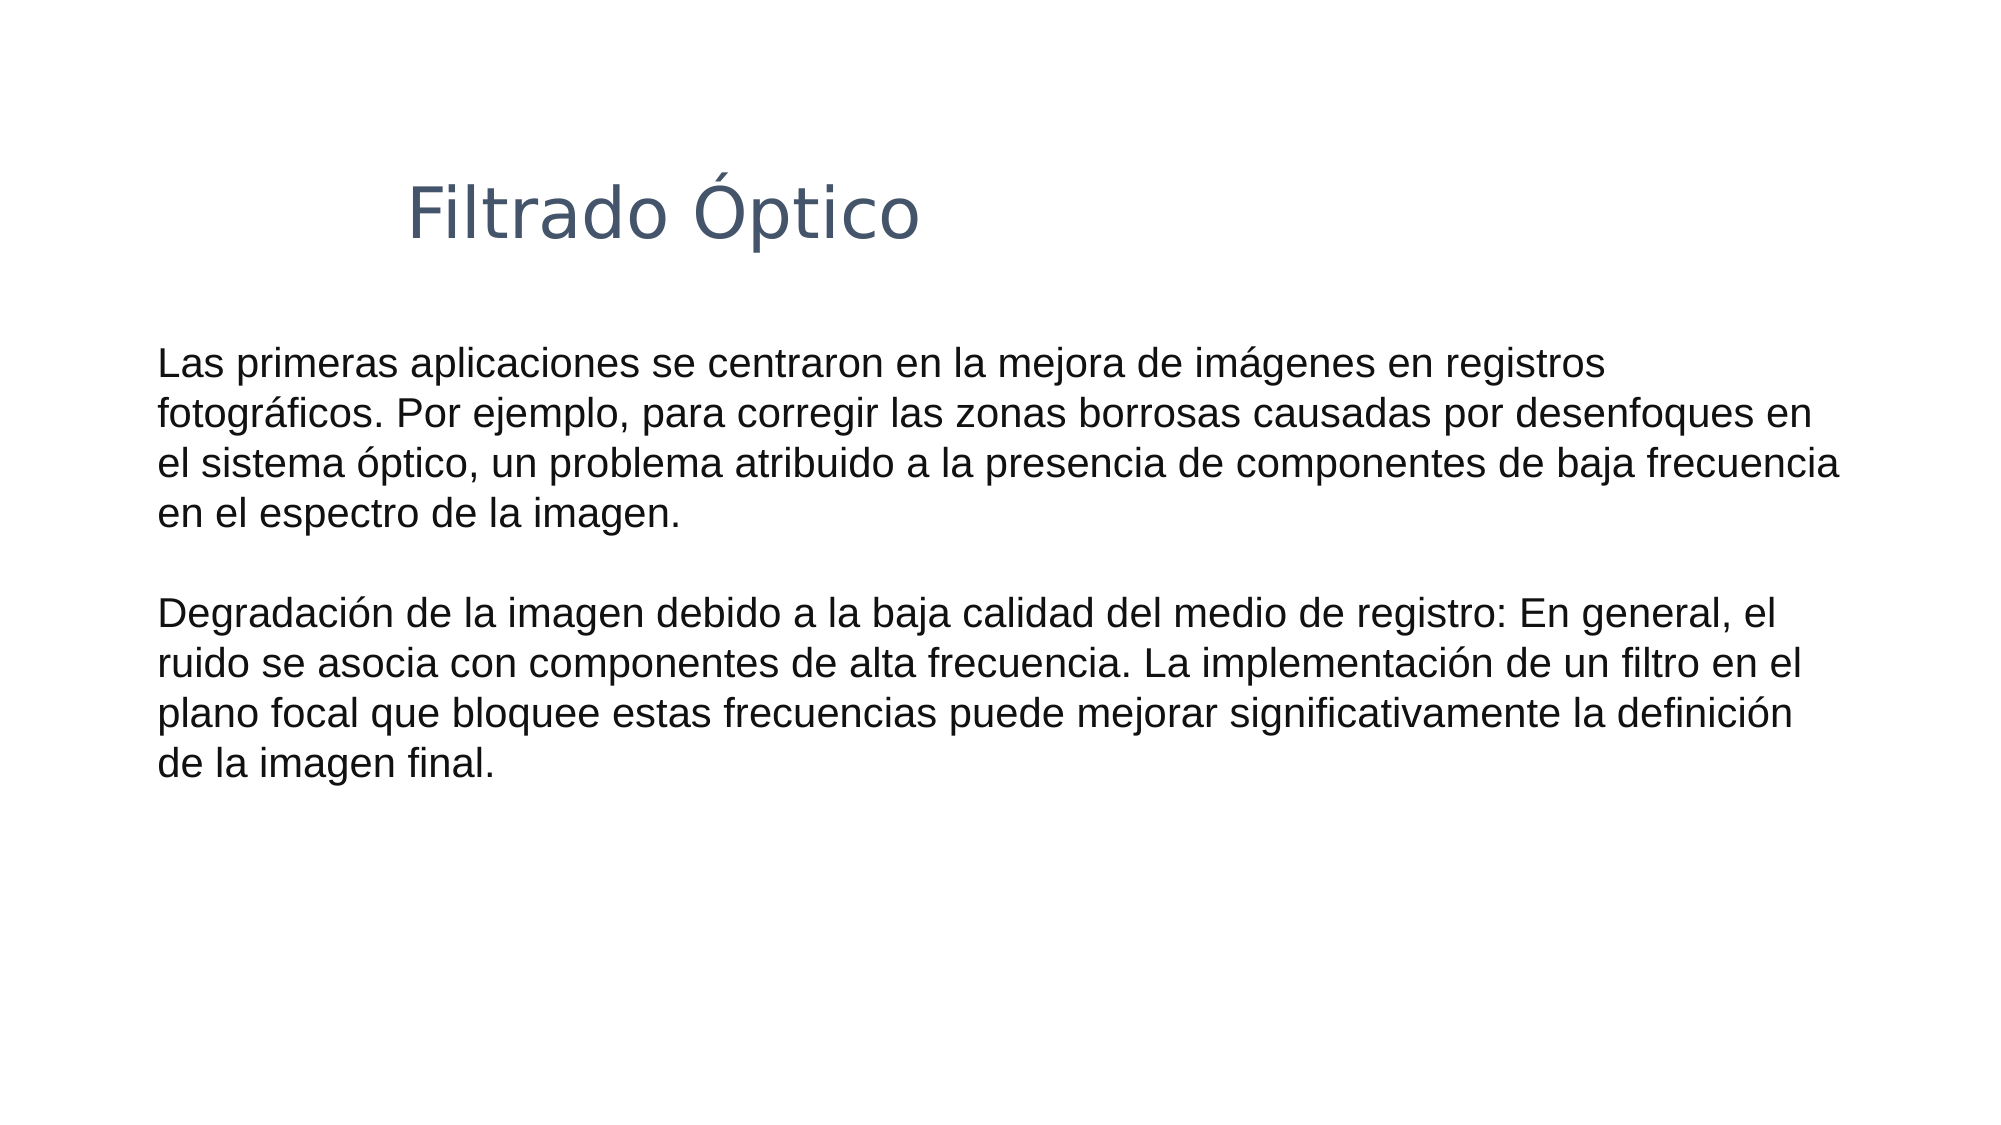

Filtrado Óptico
Las primeras aplicaciones se centraron en la mejora de imágenes en registros fotográficos. Por ejemplo, para corregir las zonas borrosas causadas por desenfoques en el sistema óptico, un problema atribuido a la presencia de componentes de baja frecuencia en el espectro de la imagen.

Degradación de la imagen debido a la baja calidad del medio de registro: En general, el ruido se asocia con componentes de alta frecuencia. La implementación de un filtro en el plano focal que bloquee estas frecuencias puede mejorar significativamente la definición de la imagen final.